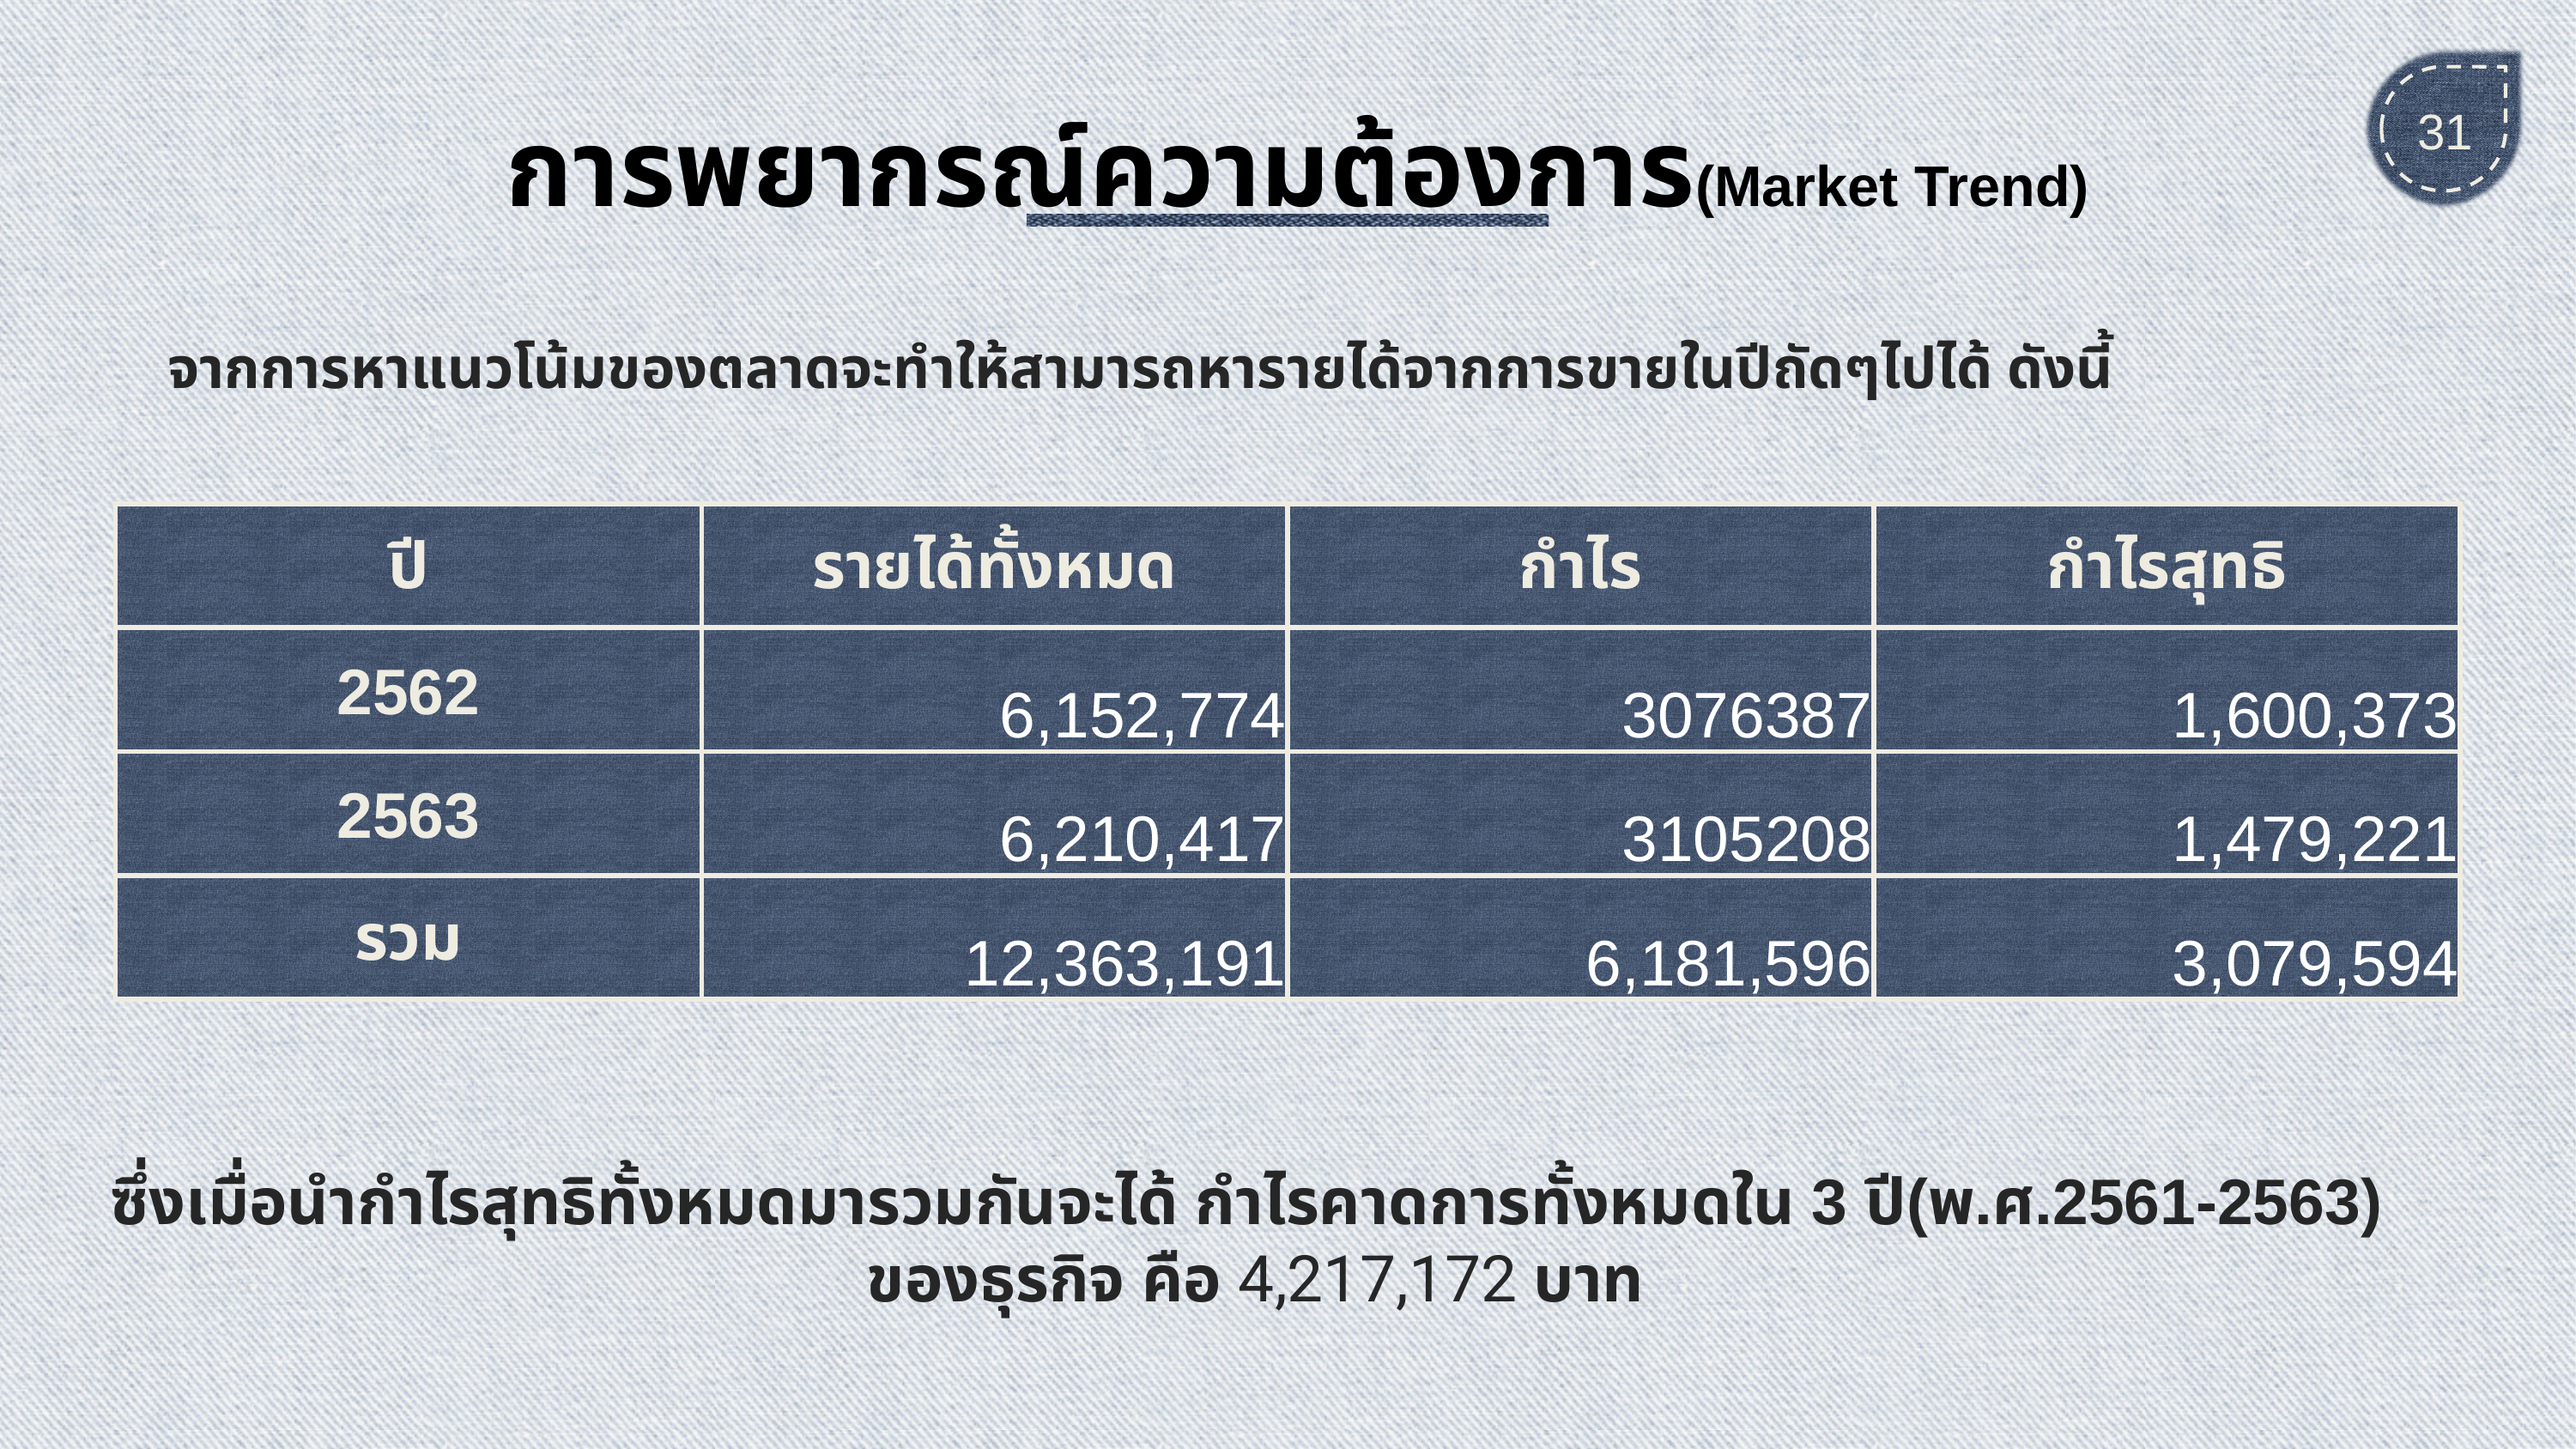

# การพยากรณ์ความต้องการ(Market Trend)
31
จากการหาแนวโน้มของตลาดจะทำให้สามารถหารายได้จากการขายในปีถัดๆไปได้ ดังนี้
| ปี | รายได้ทั้งหมด | กำไร | กำไรสุทธิ |
| --- | --- | --- | --- |
| 2562 | 6,152,774 | 3076387 | 1,600,373 |
| 2563 | 6,210,417 | 3105208 | 1,479,221 |
| รวม | 12,363,191 | 6,181,596 | 3,079,594 |
ซึ่งเมื่อนำกำไรสุทธิทั้งหมดมารวมกันจะได้ กำไรคาดการทั้งหมดใน 3 ปี(พ.ศ.2561-2563)
ของธุรกิจ คือ 4,217,172 บาท